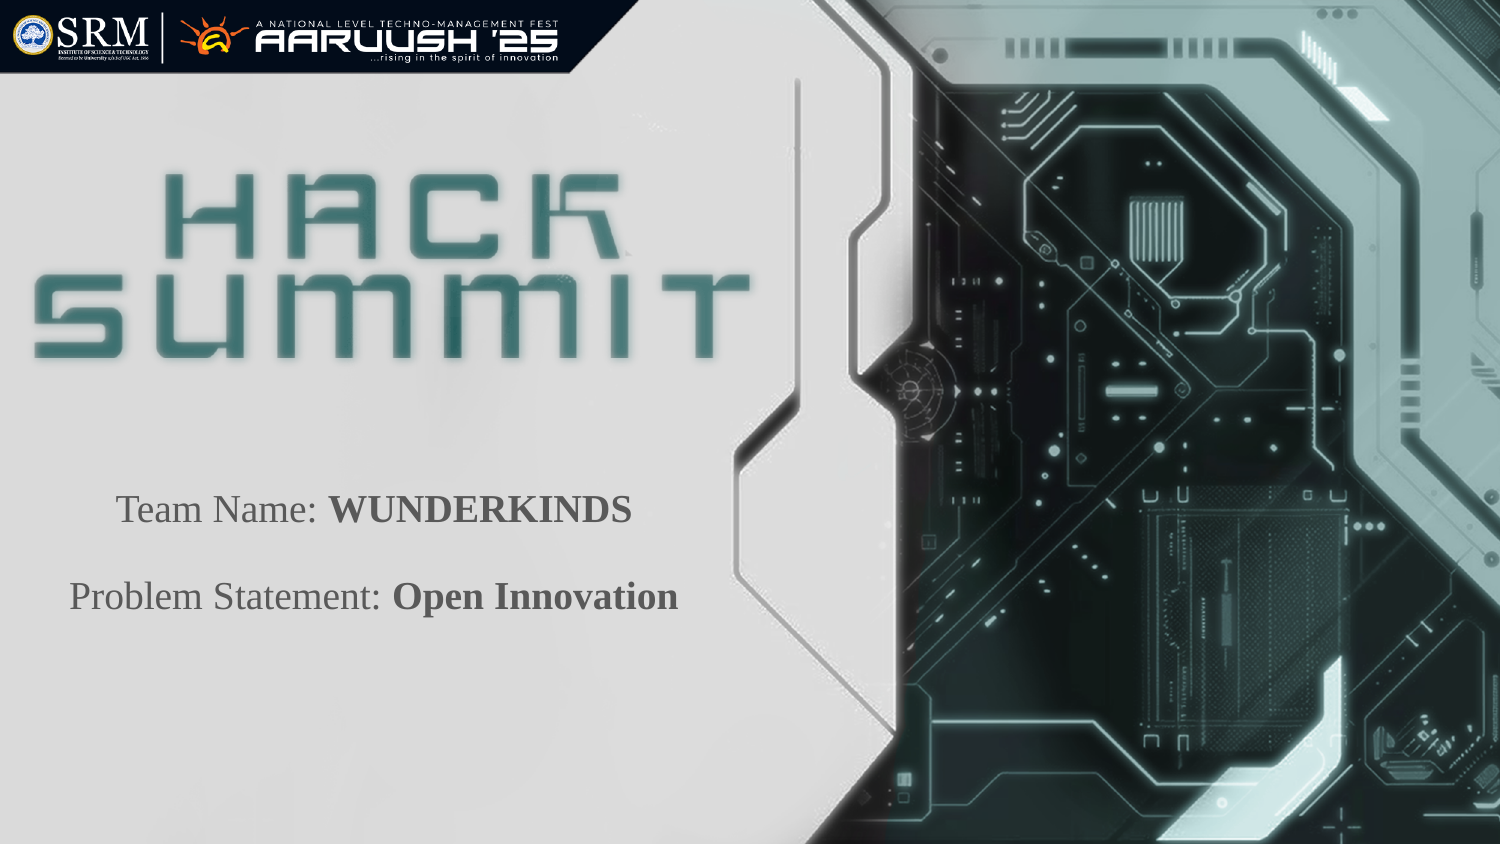

Team Name: WUNDERKINDS
Problem Statement: Open Innovation